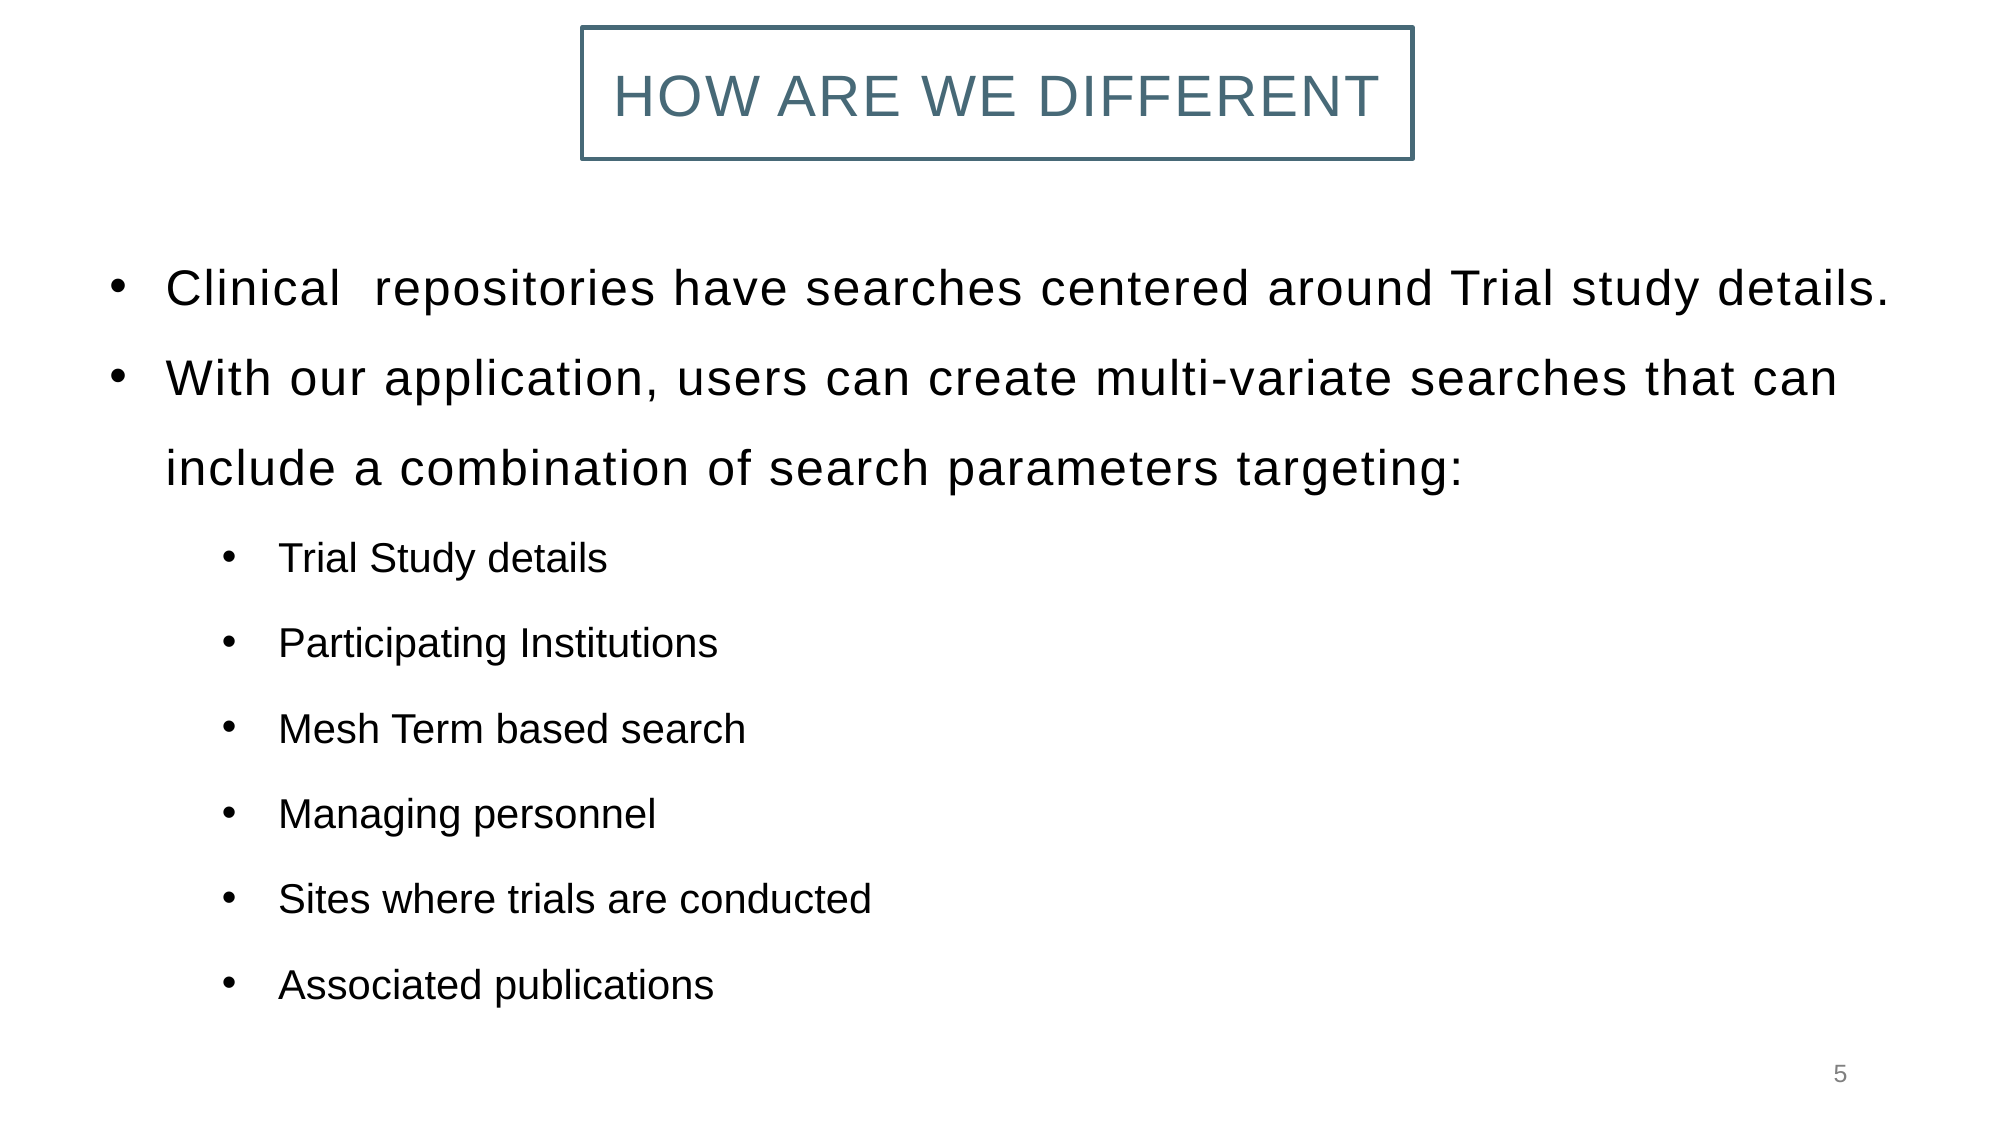

# How are we different
Clinical  repositories have searches centered around Trial study details.
With our application, users can create multi-variate searches that can include a combination of search parameters targeting:
Trial Study details
Participating Institutions
Mesh Term based search
Managing personnel
Sites where trials are conducted
Associated publications

5